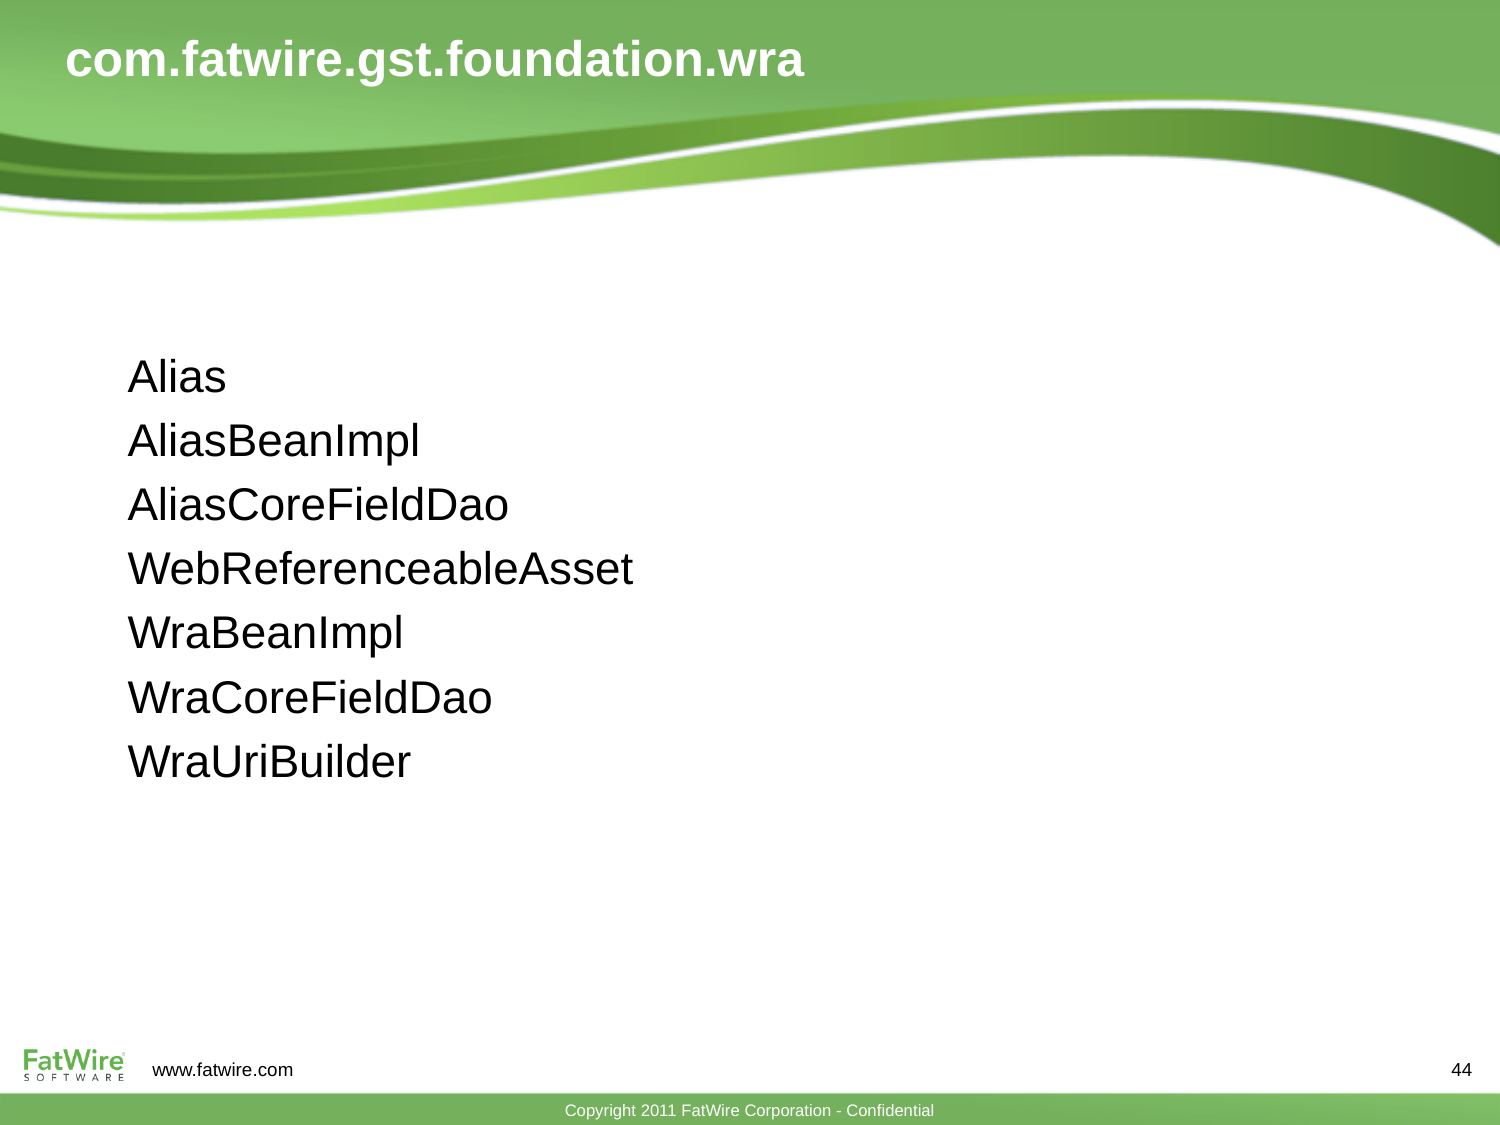

# com.fatwire.gst.foundation.wra

Alias
AliasBeanImpl
AliasCoreFieldDao
WebReferenceableAsset
WraBeanImpl
WraCoreFieldDao
WraUriBuilder

44